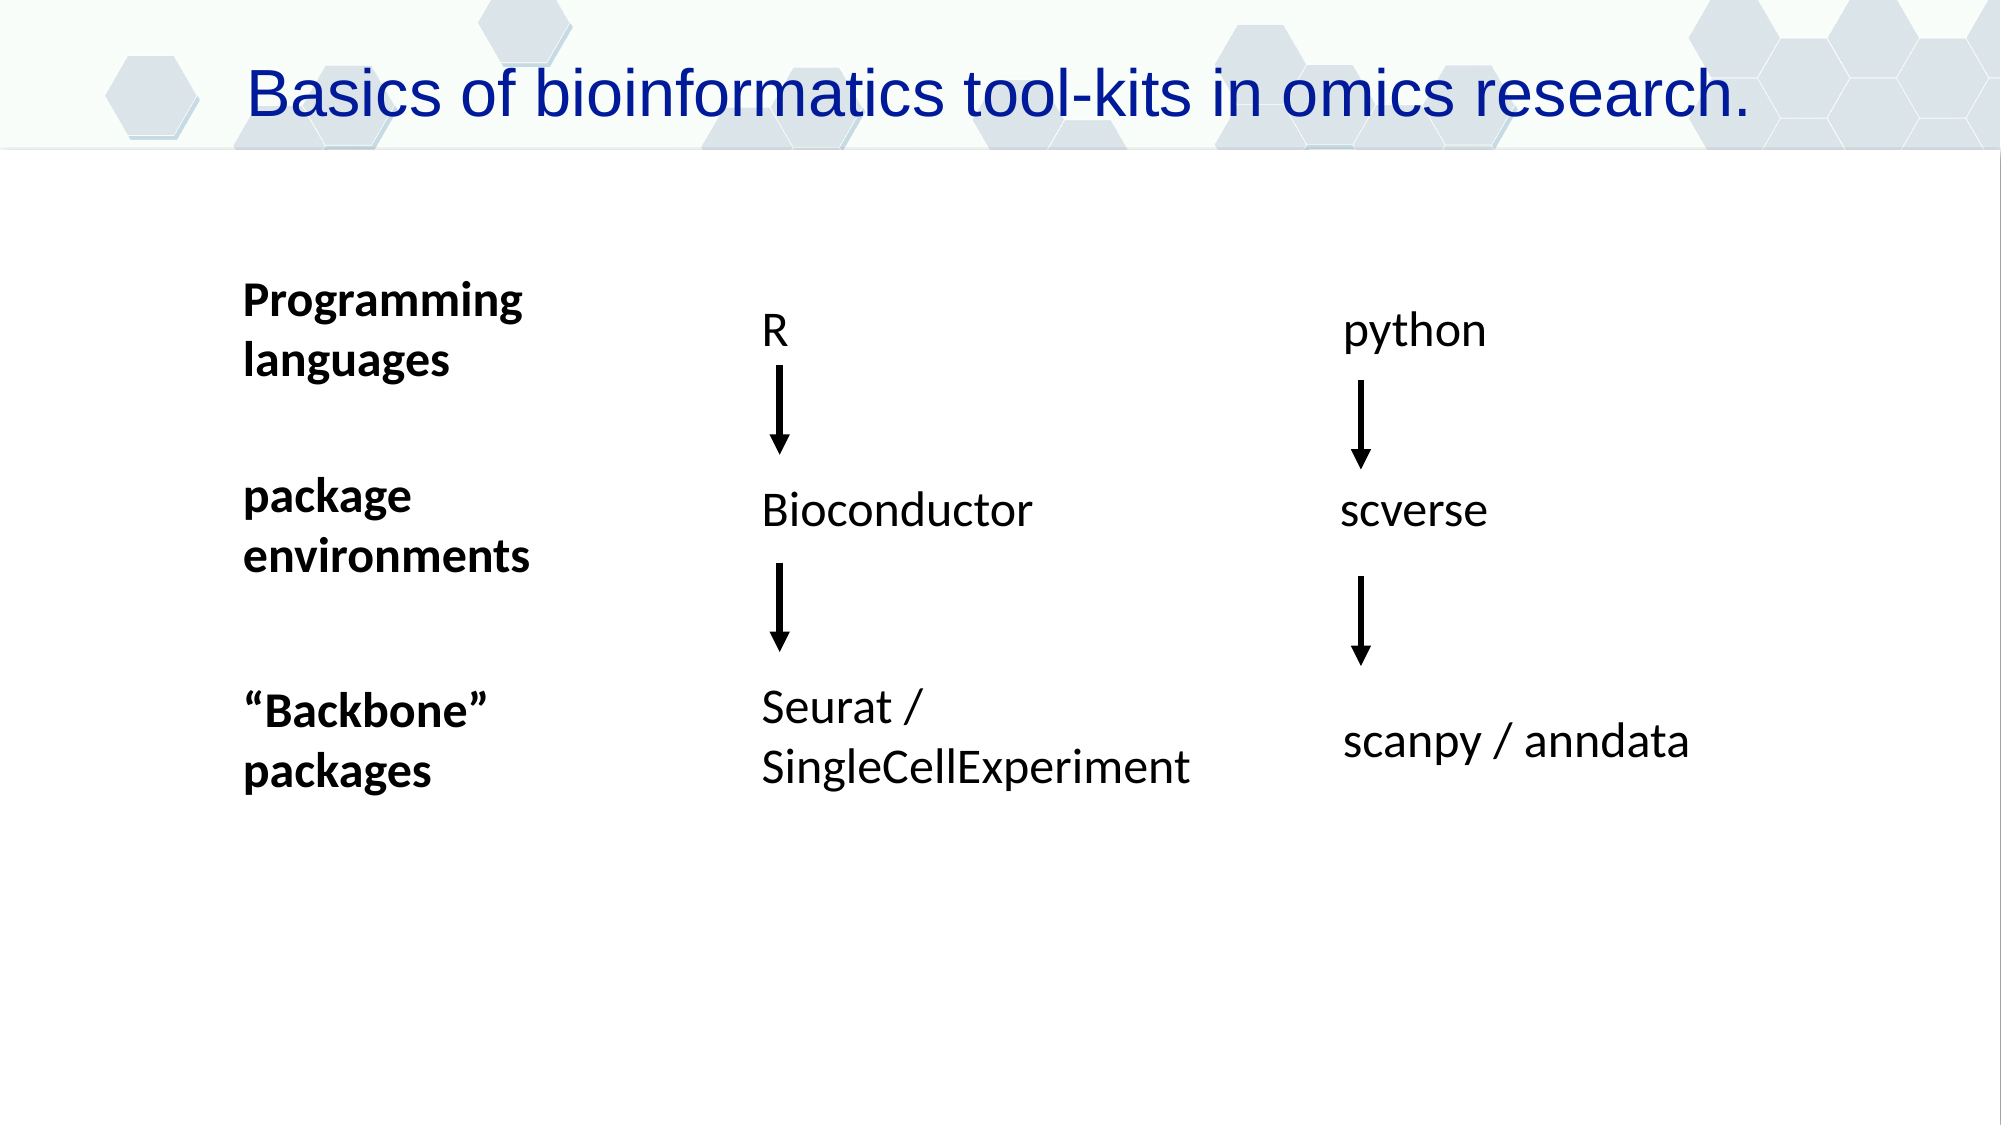

Basics of bioinformatics tool-kits in omics research.
Programming languages
R
python
package environments
scverse
Bioconductor
Seurat / SingleCellExperiment
“Backbone” packages
scanpy / anndata